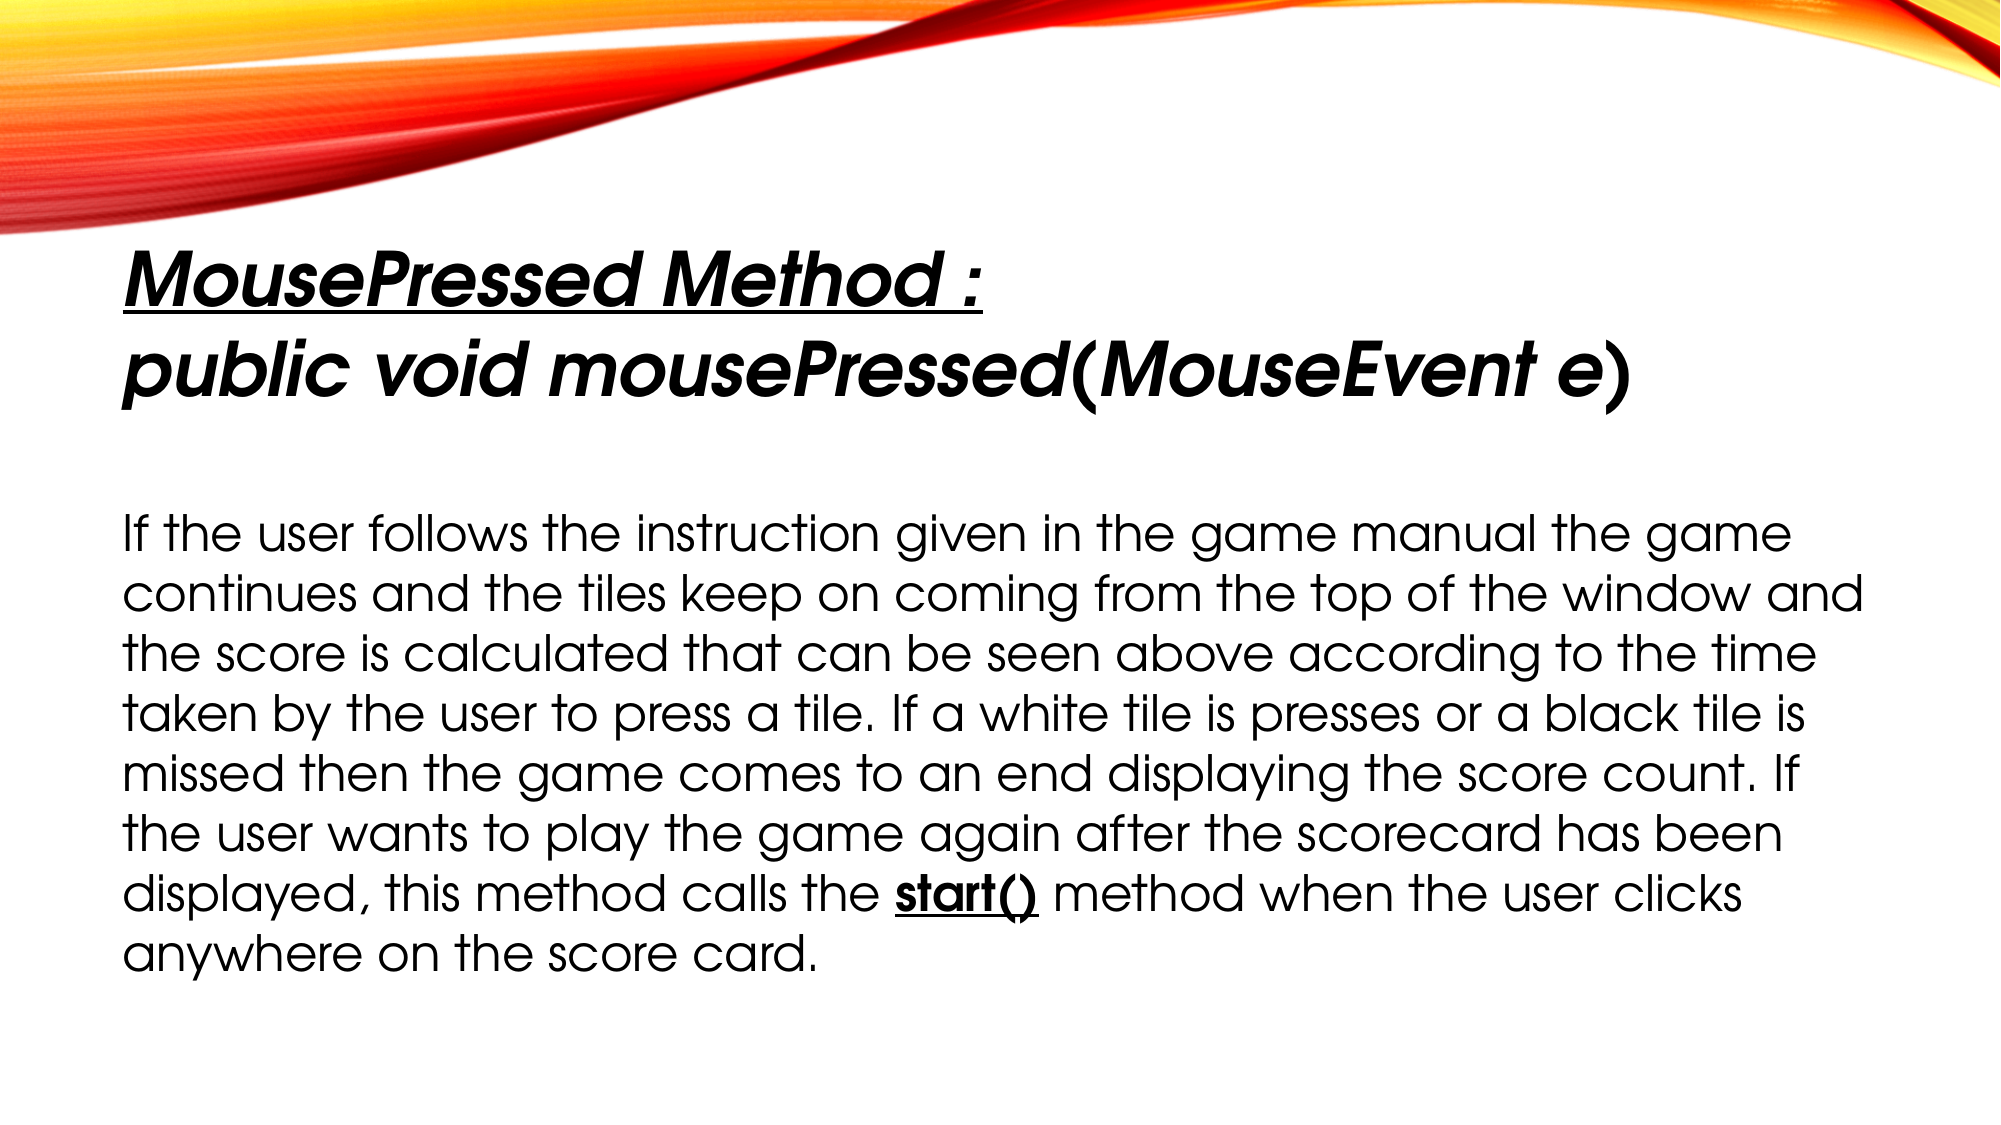

MousePressed Method :
public void mousePressed(MouseEvent e)

If the user follows the instruction given in the game manual the game continues and the tiles keep on coming from the top of the window and the score is calculated that can be seen above according to the time taken by the user to press a tile. If a white tile is presses or a black tile is missed then the game comes to an end displaying the score count. If the user wants to play the game again after the scorecard has been displayed, this method calls the start() method when the user clicks anywhere on the score card.